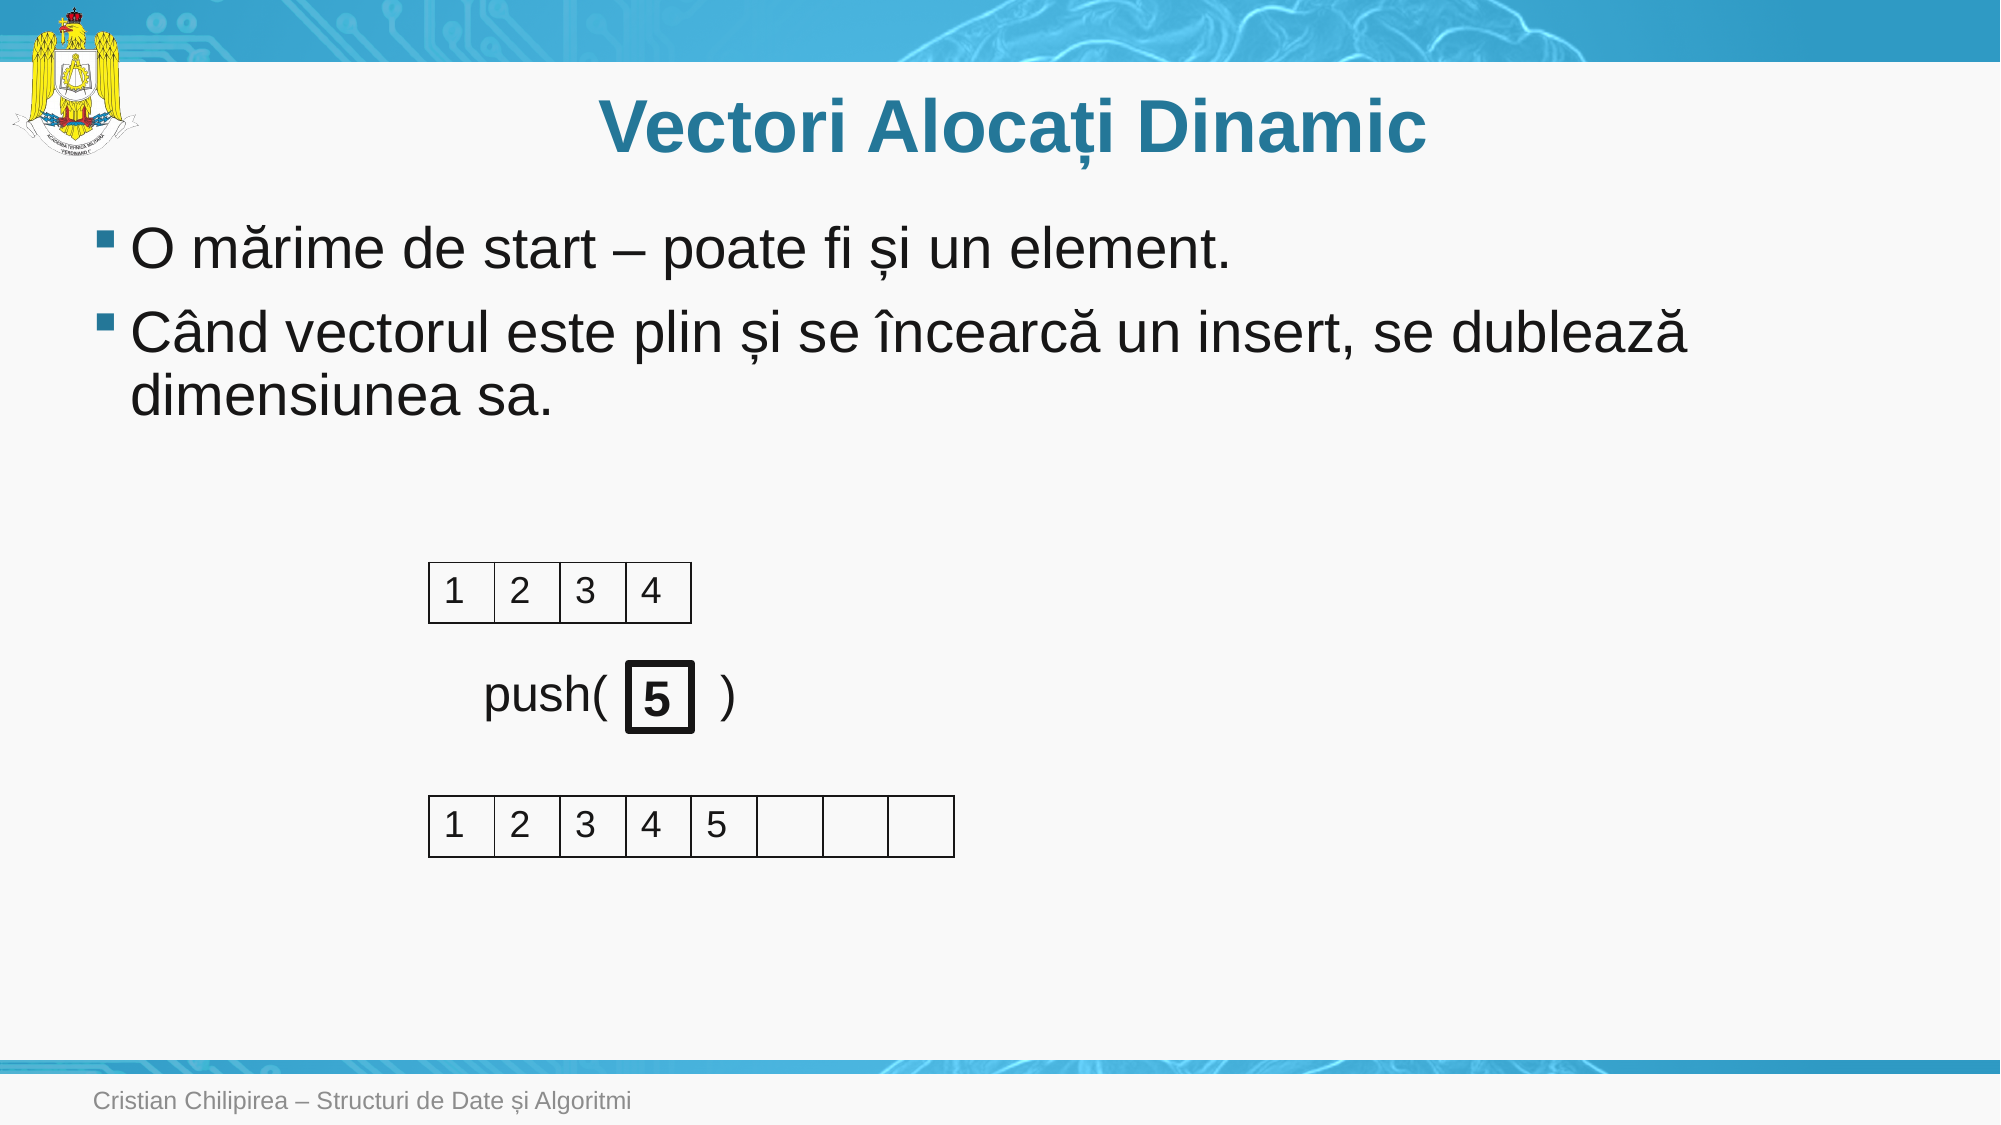

# Vectori Alocați Dinamic
O mărime de start – poate fi și un element.
Când vectorul este plin și se încearcă un insert, se dublează dimensiunea sa.

| 1 | 2 | 3 | 4 |
| --- | --- | --- | --- |
push(        )
5
| 1 | 2 | 3 | 4 |
| --- | --- | --- | --- |
| 5 |  |  |  |
| --- | --- | --- | --- |
Cristian Chilipirea – Structuri de Date și Algoritmi